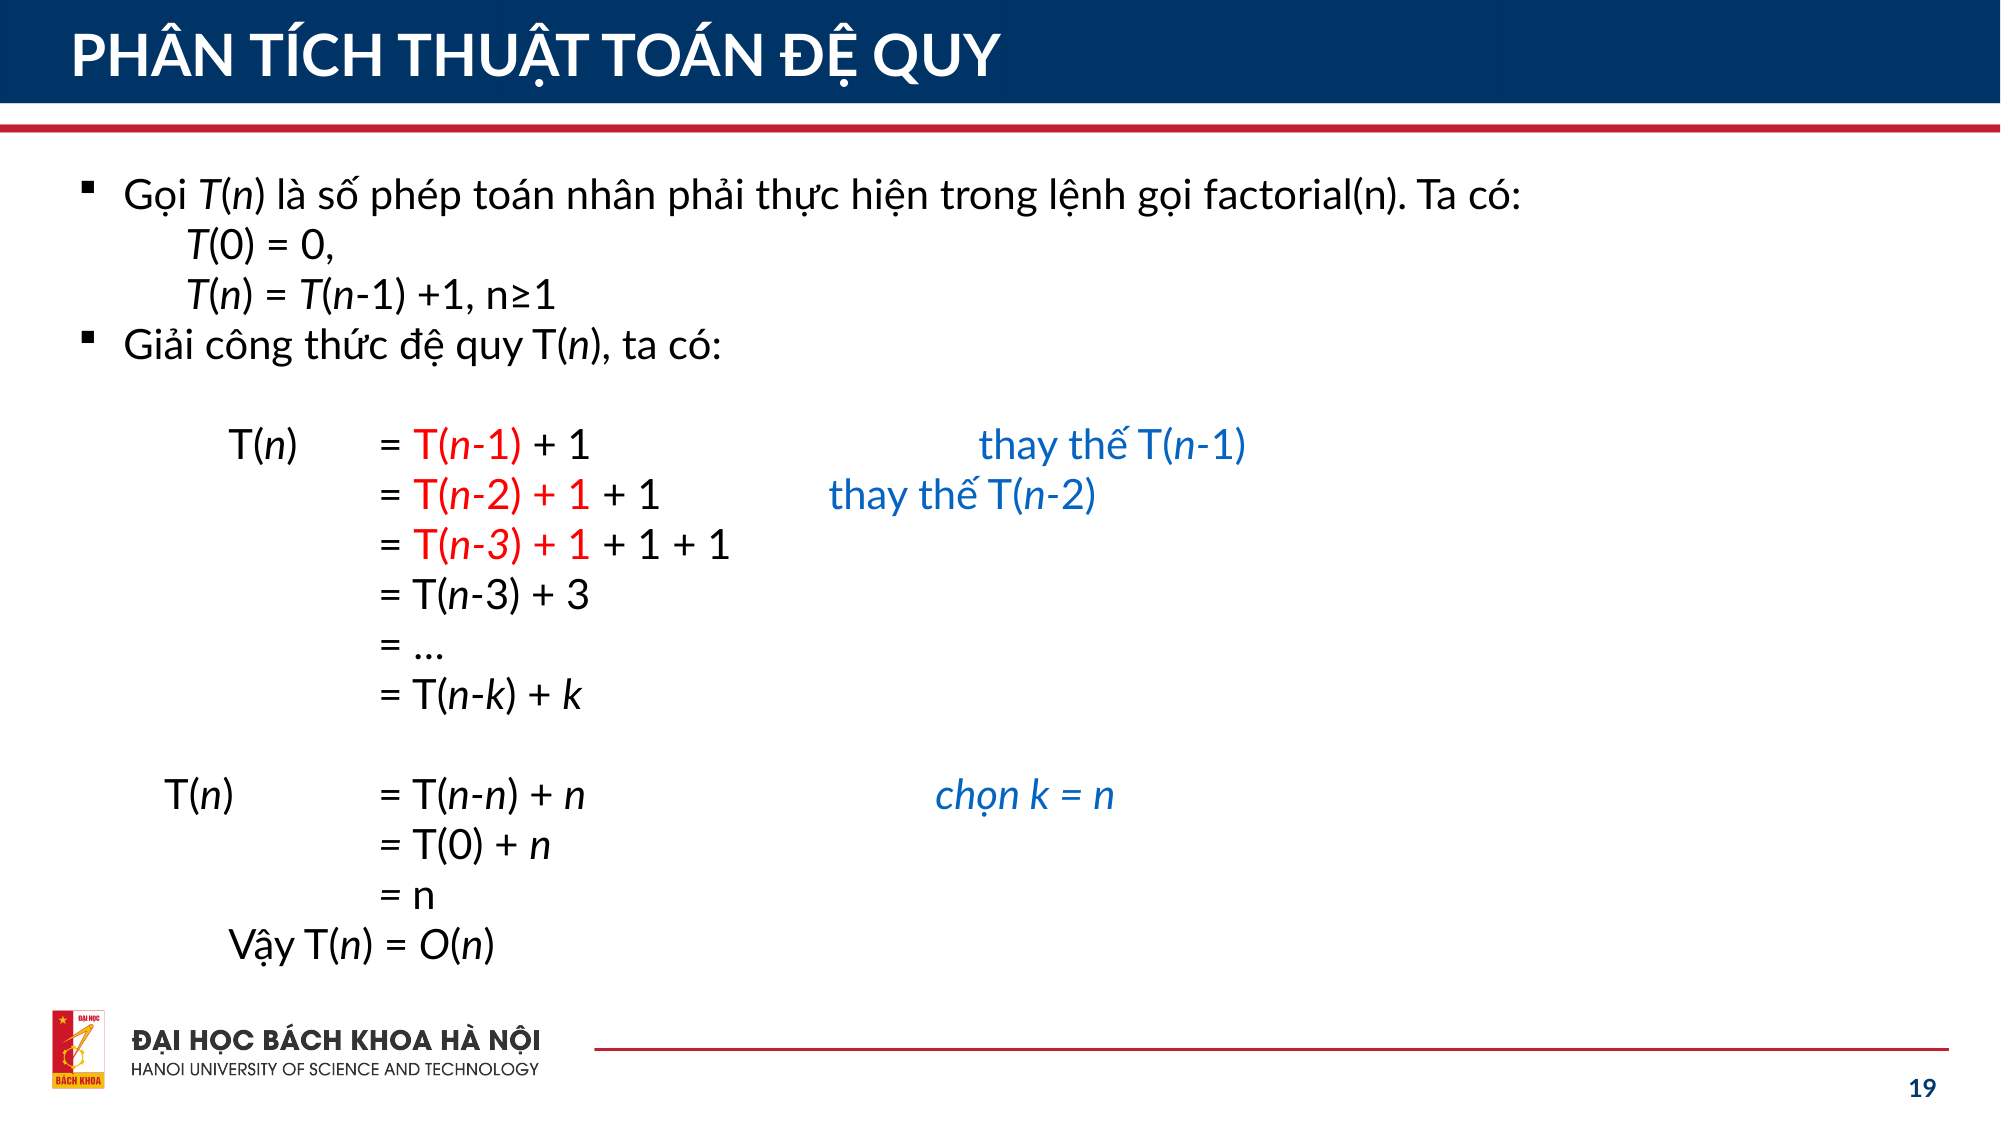

# PHÂN TÍCH THUẬT TOÁN ĐỆ QUY
Gọi T(n) là số phép toán nhân phải thực hiện trong lệnh gọi factorial(n). Ta có:
          T(0) = 0,
          T(n) = T(n-1) +1, n≥1
Giải công thức đệ quy T(n), ta có:

	T(n) 	= T(n-1) + 1			thay thế T(n-1)
		= T(n-2) + 1 + 1		thay thế T(n-2)
		= T(n-3) + 1 + 1 + 1
		= T(n-3) + 3
		= …
		= T(n-k) + k

        T(n) 	= T(n-n) + n		           chọn k = n
		= T(0) + n
		= n
	Vậy T(n) = O(n)
19